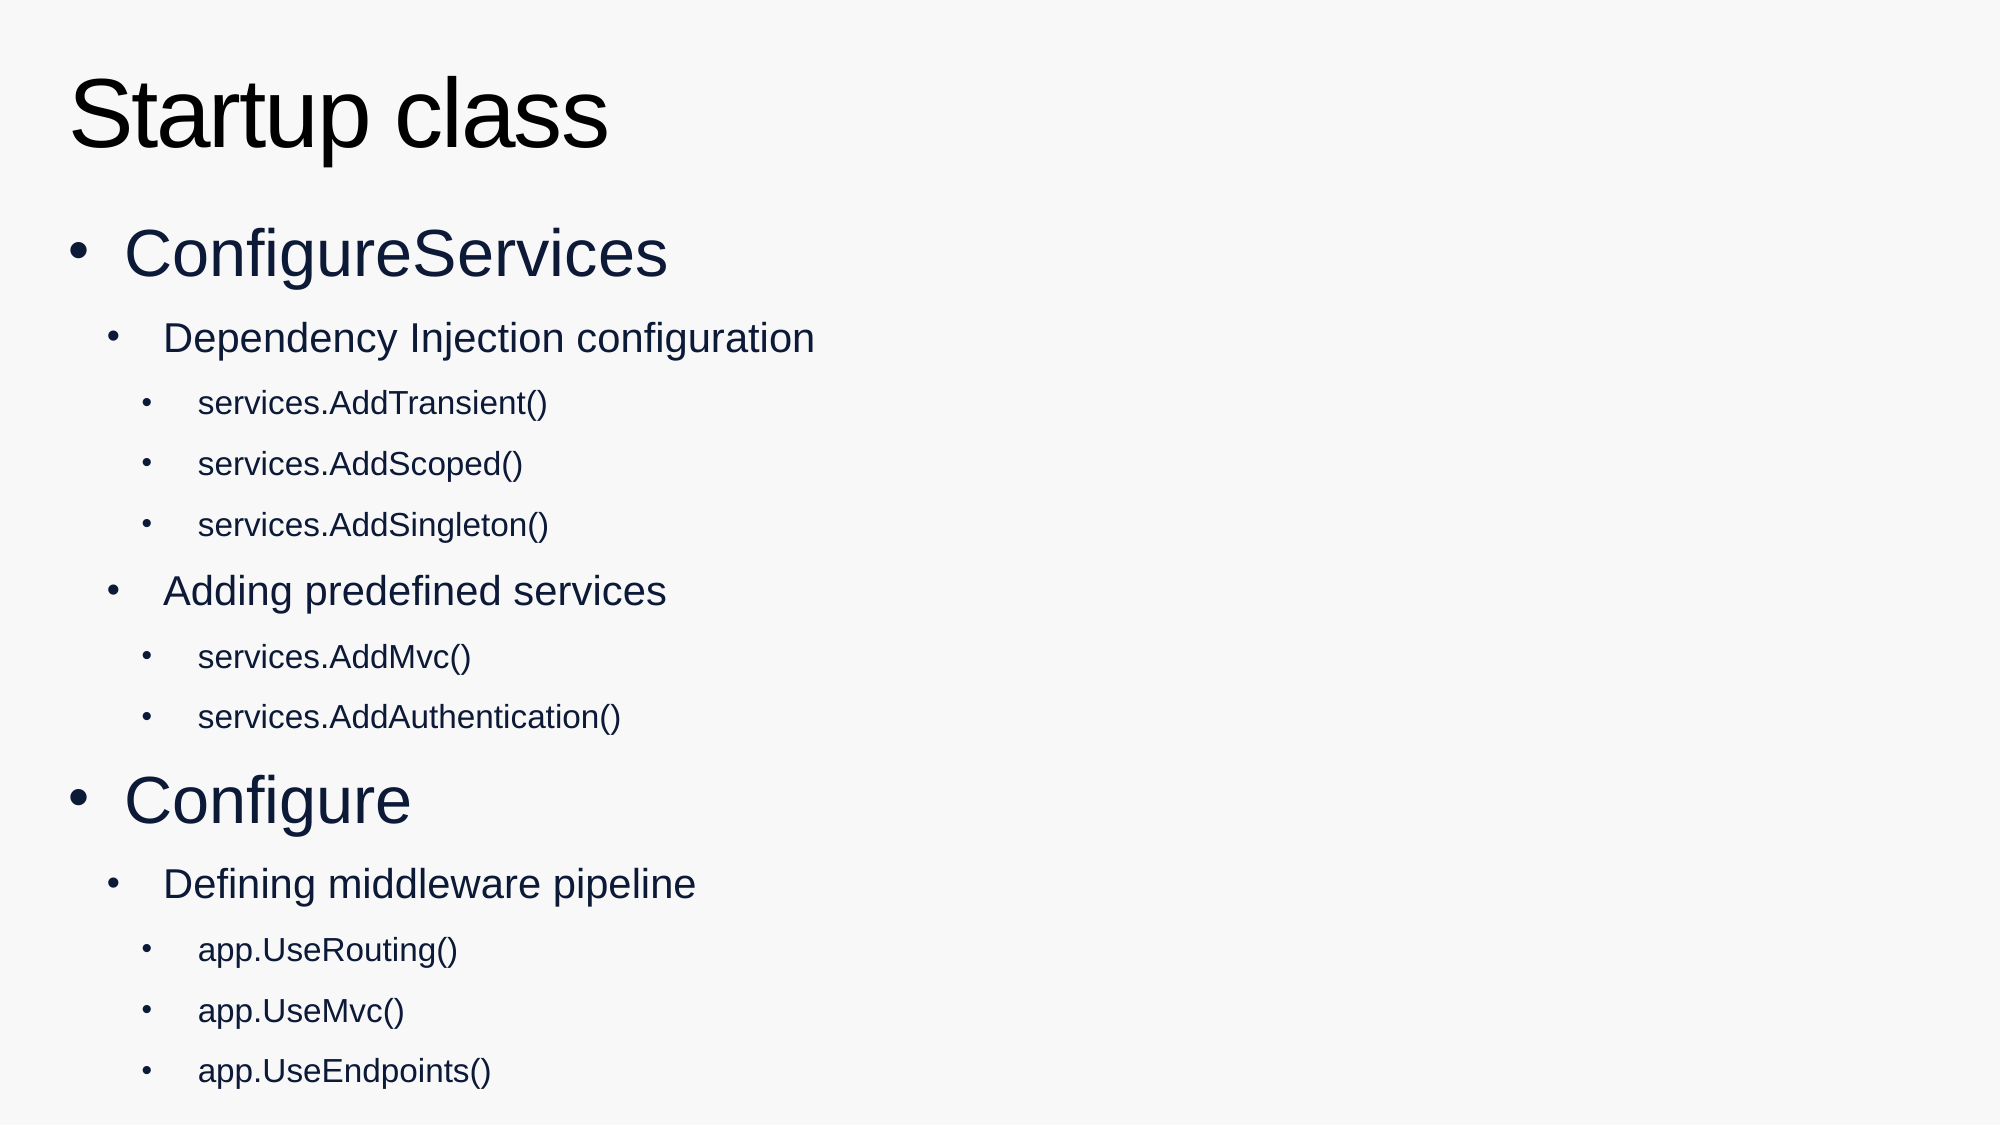

# Startup class
ConfigureServices
Dependency Injection configuration
services.AddTransient()
services.AddScoped()
services.AddSingleton()
Adding predefined services
services.AddMvc()
services.AddAuthentication()
Configure
Defining middleware pipeline
app.UseRouting()
app.UseMvc()
app.UseEndpoints()